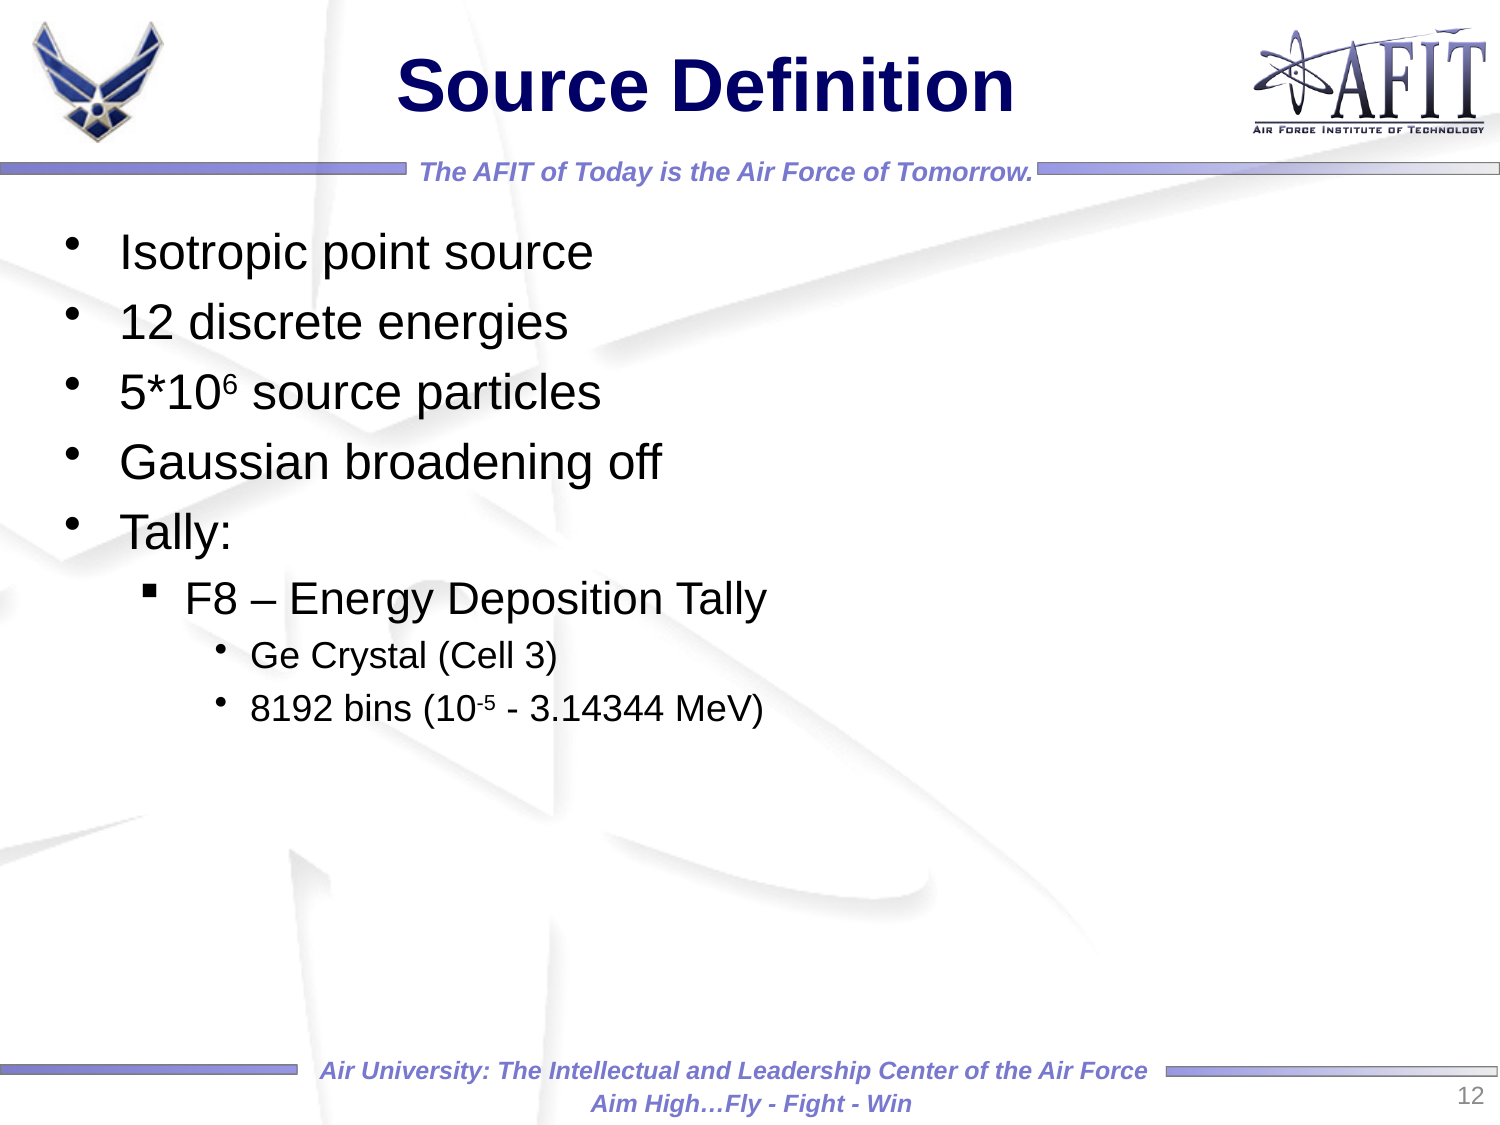

# Source Definition
Isotropic point source
12 discrete energies
5*106 source particles
Gaussian broadening off
Tally:
F8 – Energy Deposition Tally
Ge Crystal (Cell 3)
8192 bins (10-5 - 3.14344 MeV)
12